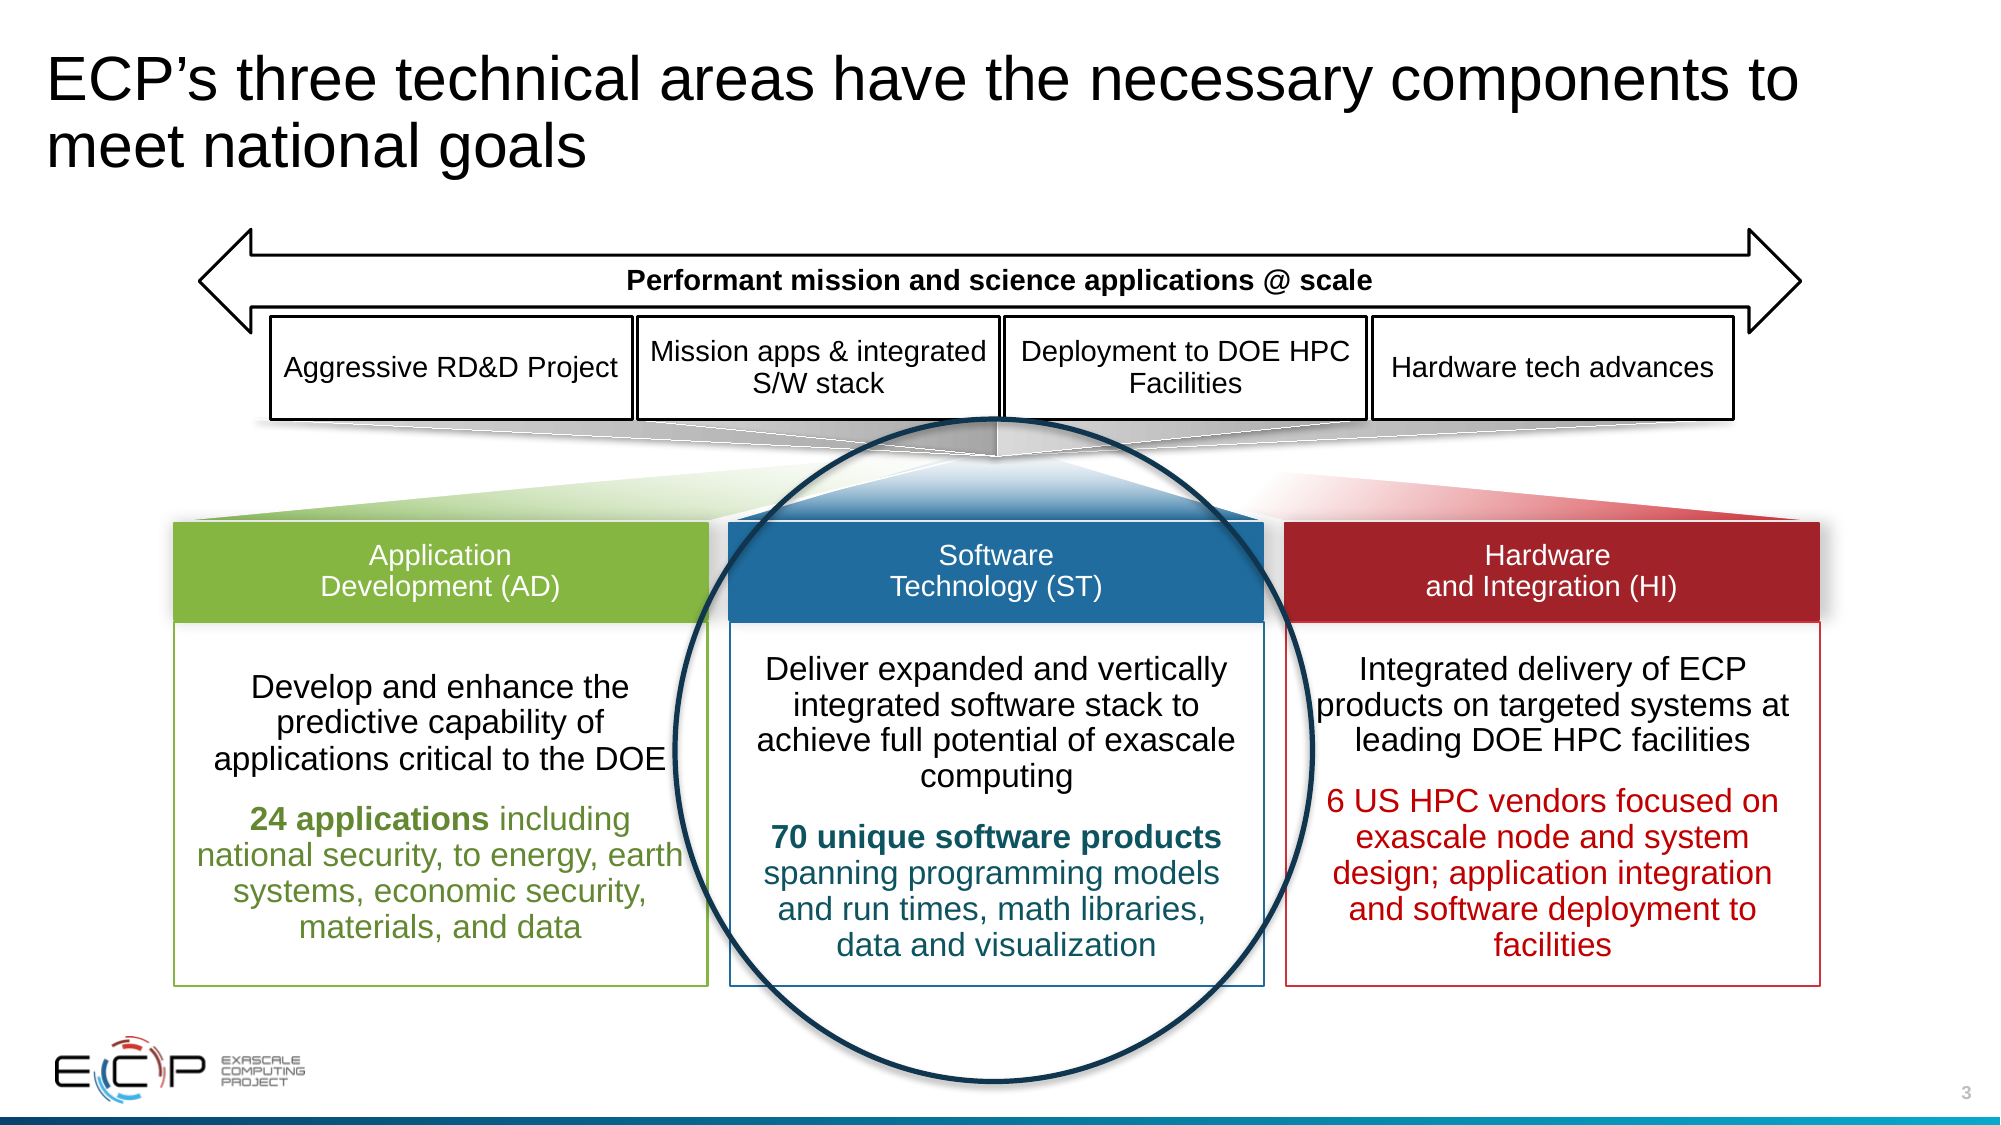

# ECP’s three technical areas have the necessary components to meet national goals

Performant mission and science applications @ scale
Aggressive RD&D Project
Mission apps & integrated S/W stack
Deployment to DOE HPC Facilities
Hardware tech advances

Application
Development (AD)
Software
Technology (ST)
Hardware
and Integration (HI)
Develop and enhance the predictive capability of applications critical to the DOE
24 applications including national security, to energy, earth systems, economic security, materials, and data
Deliver expanded and vertically integrated software stack to achieve full potential of exascale computing
70 unique software products spanning programming models
and run times, math libraries,
data and visualization
Integrated delivery of ECP products on targeted systems at leading DOE HPC facilities
6 US HPC vendors focused on exascale node and system design; application integration and software deployment to facilities